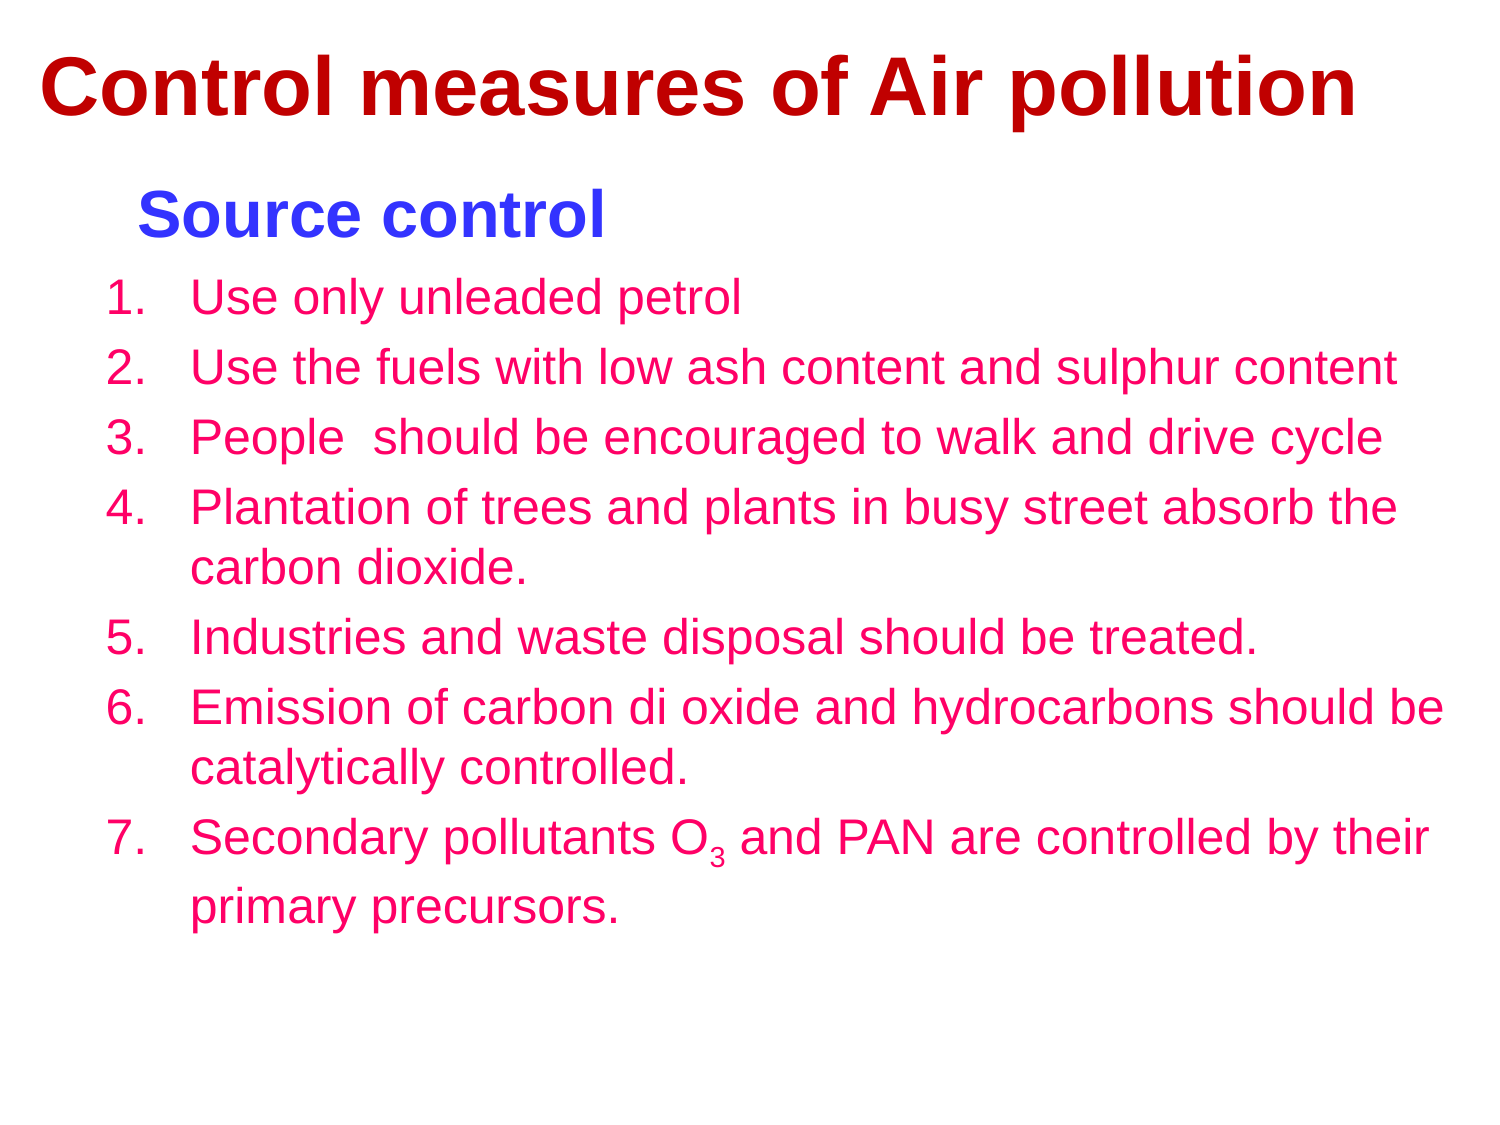

Control measures of Air pollution
    Source control
Use only unleaded petrol
Use the fuels with low ash content and sulphur content
People  should be encouraged to walk and drive cycle
Plantation of trees and plants in busy street absorb the carbon dioxide.
Industries and waste disposal should be treated.
Emission of carbon di oxide and hydrocarbons should be catalytically controlled.
Secondary pollutants O3 and PAN are controlled by their primary precursors.